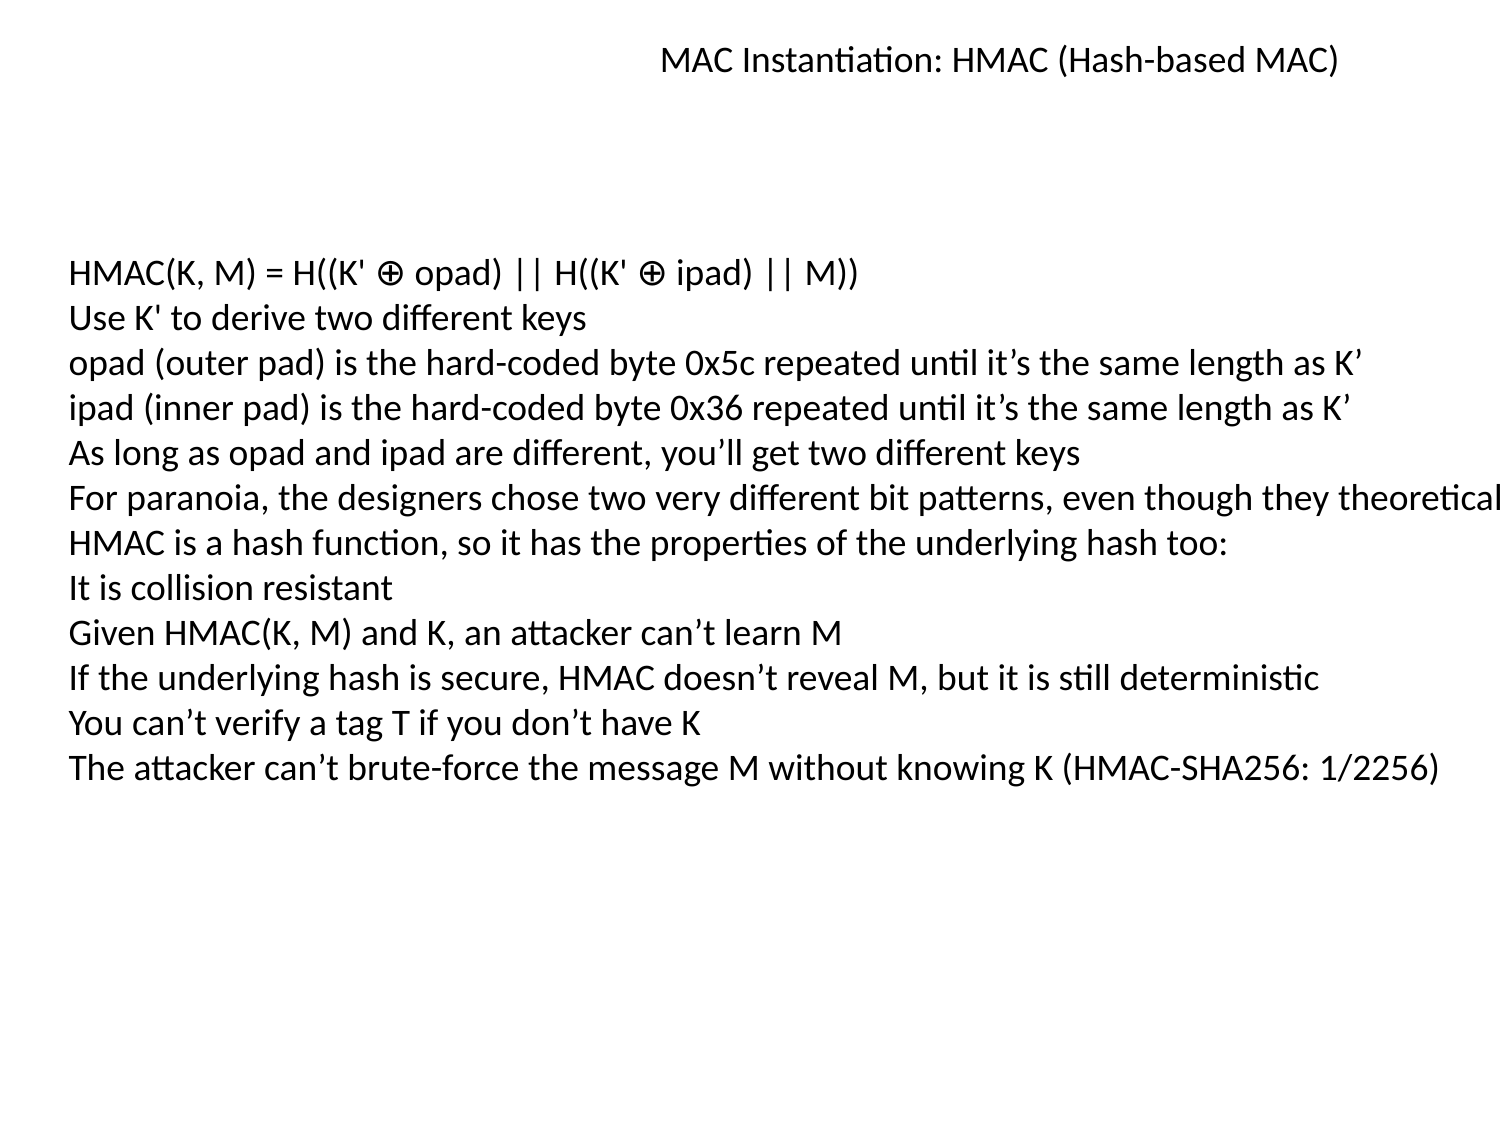

MAC Instantiation: HMAC (Hash-based MAC)
HMAC(K, M) = H((K' ⊕ opad) || H((K' ⊕ ipad) || M))
Use K' to derive two different keys
opad (outer pad) is the hard-coded byte 0x5c repeated until it’s the same length as K’
ipad (inner pad) is the hard-coded byte 0x36 repeated until it’s the same length as K’
As long as opad and ipad are different, you’ll get two different keys
For paranoia, the designers chose two very different bit patterns, even though they theoretically need only differ in one bit
HMAC is a hash function, so it has the properties of the underlying hash too:
It is collision resistant
Given HMAC(K, M) and K, an attacker can’t learn M
If the underlying hash is secure, HMAC doesn’t reveal M, but it is still deterministic
You can’t verify a tag T if you don’t have K
The attacker can’t brute-force the message M without knowing K (HMAC-SHA256: 1/2256)